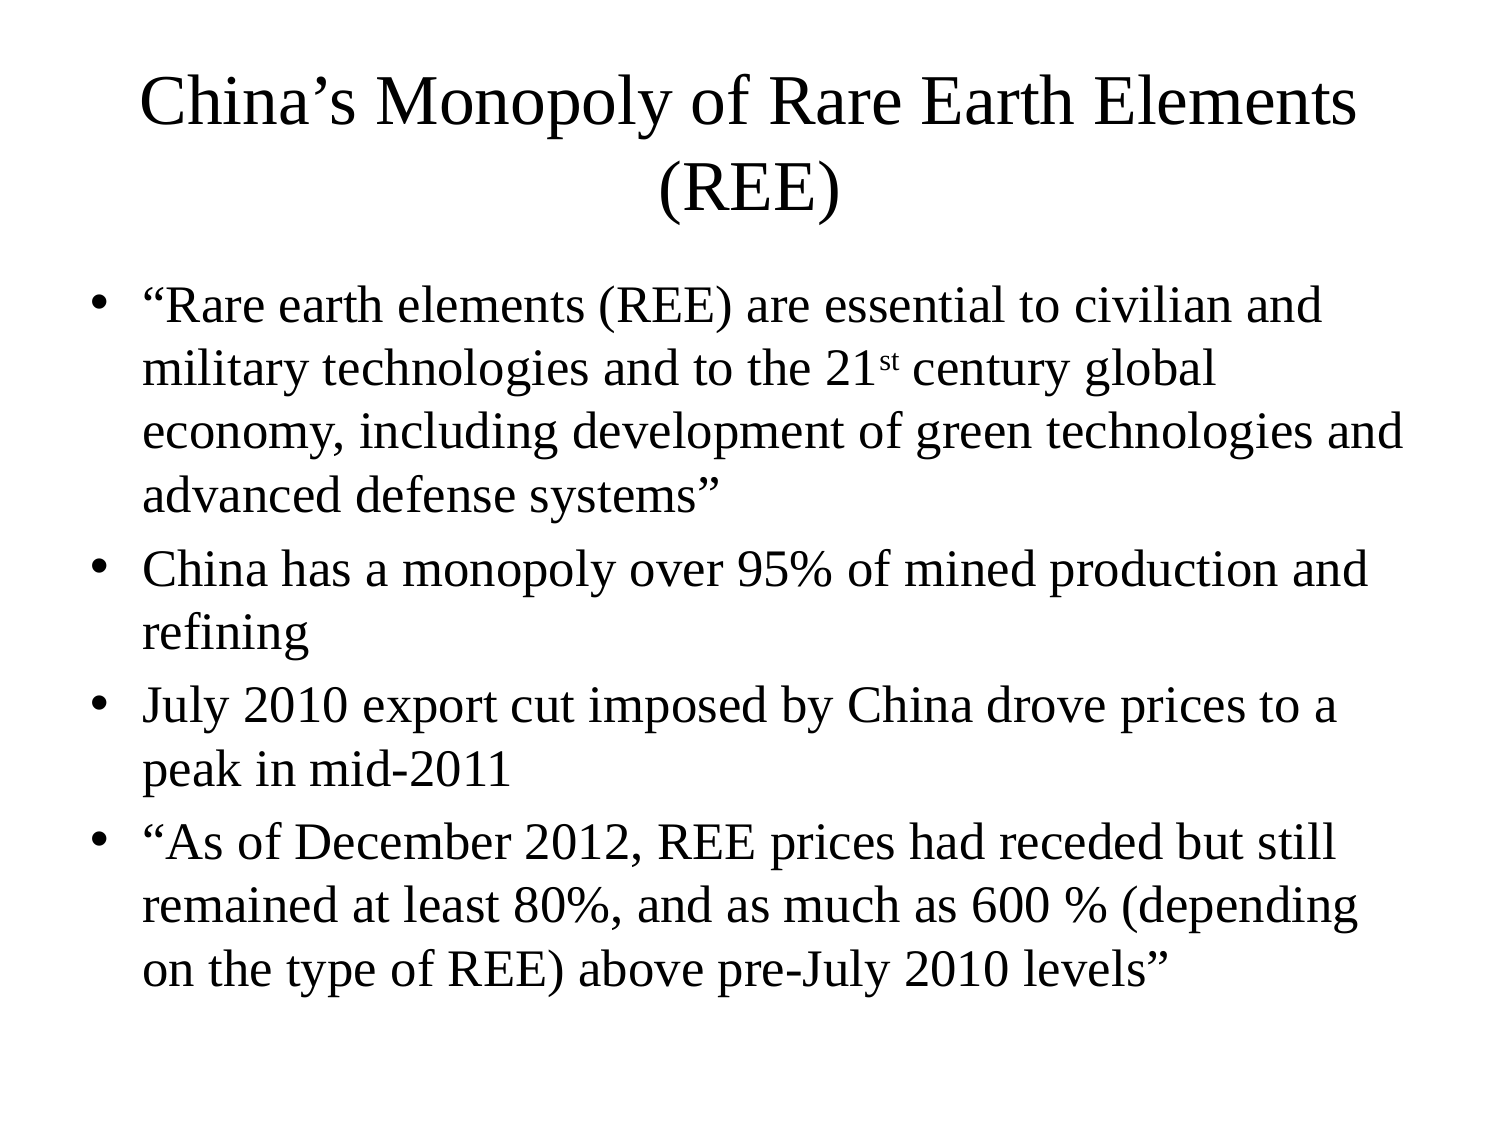

# China’s Monopoly of Rare Earth Elements (REE)
“Rare earth elements (REE) are essential to civilian and military technologies and to the 21st century global economy, including development of green technologies and advanced defense systems”
China has a monopoly over 95% of mined production and refining
July 2010 export cut imposed by China drove prices to a peak in mid-2011
“As of December 2012, REE prices had receded but still remained at least 80%, and as much as 600 % (depending on the type of REE) above pre-July 2010 levels”